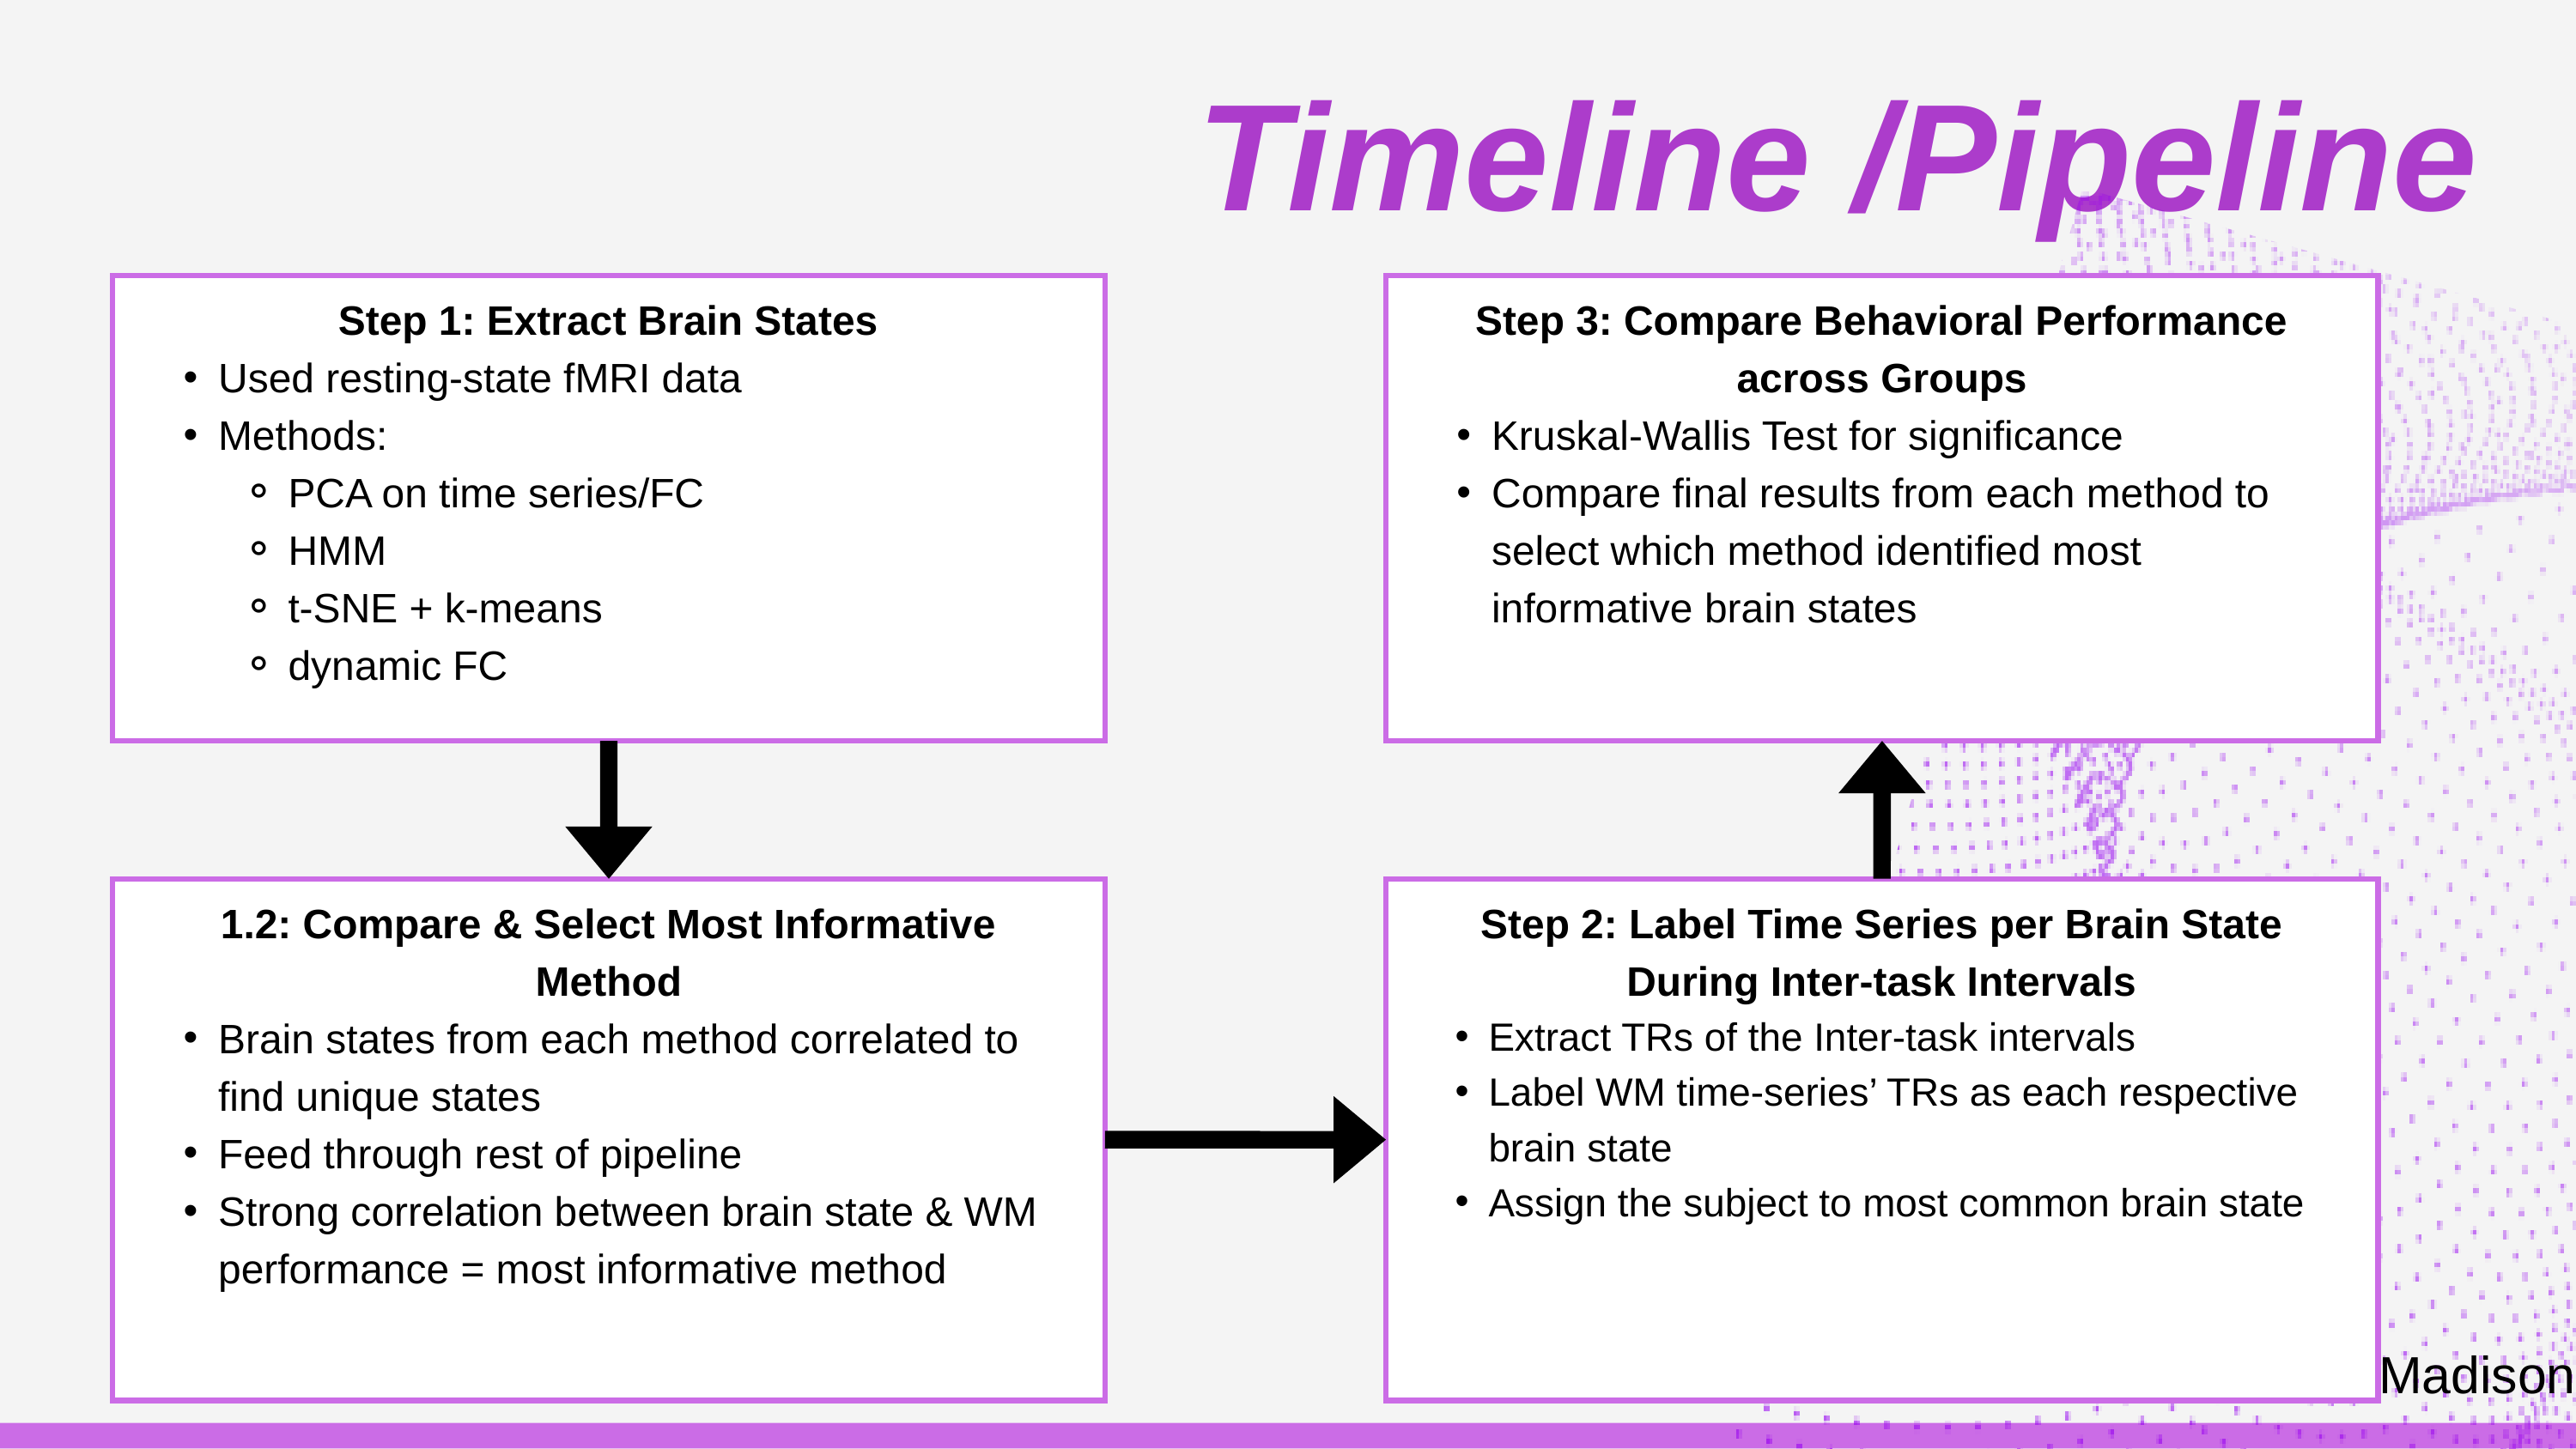

Timeline /Pipeline

Step 1: Extract Brain States
Used resting-state fMRI data
Methods:
PCA on time series/FC
HMM
t-SNE + k-means
dynamic FC

Step 3: Compare Behavioral Performance across Groups
Kruskal-Wallis Test for significance
Compare final results from each method to select which method identified most informative brain states

1.2: Compare & Select Most Informative Method
Brain states from each method correlated to find unique states
Feed through rest of pipeline
Strong correlation between brain state & WM performance = most informative method

Step 2: Label Time Series per Brain State During Inter-task Intervals
Extract TRs of the Inter-task intervals
Label WM time-series’ TRs as each respective brain state
Assign the subject to most common brain state

Madison